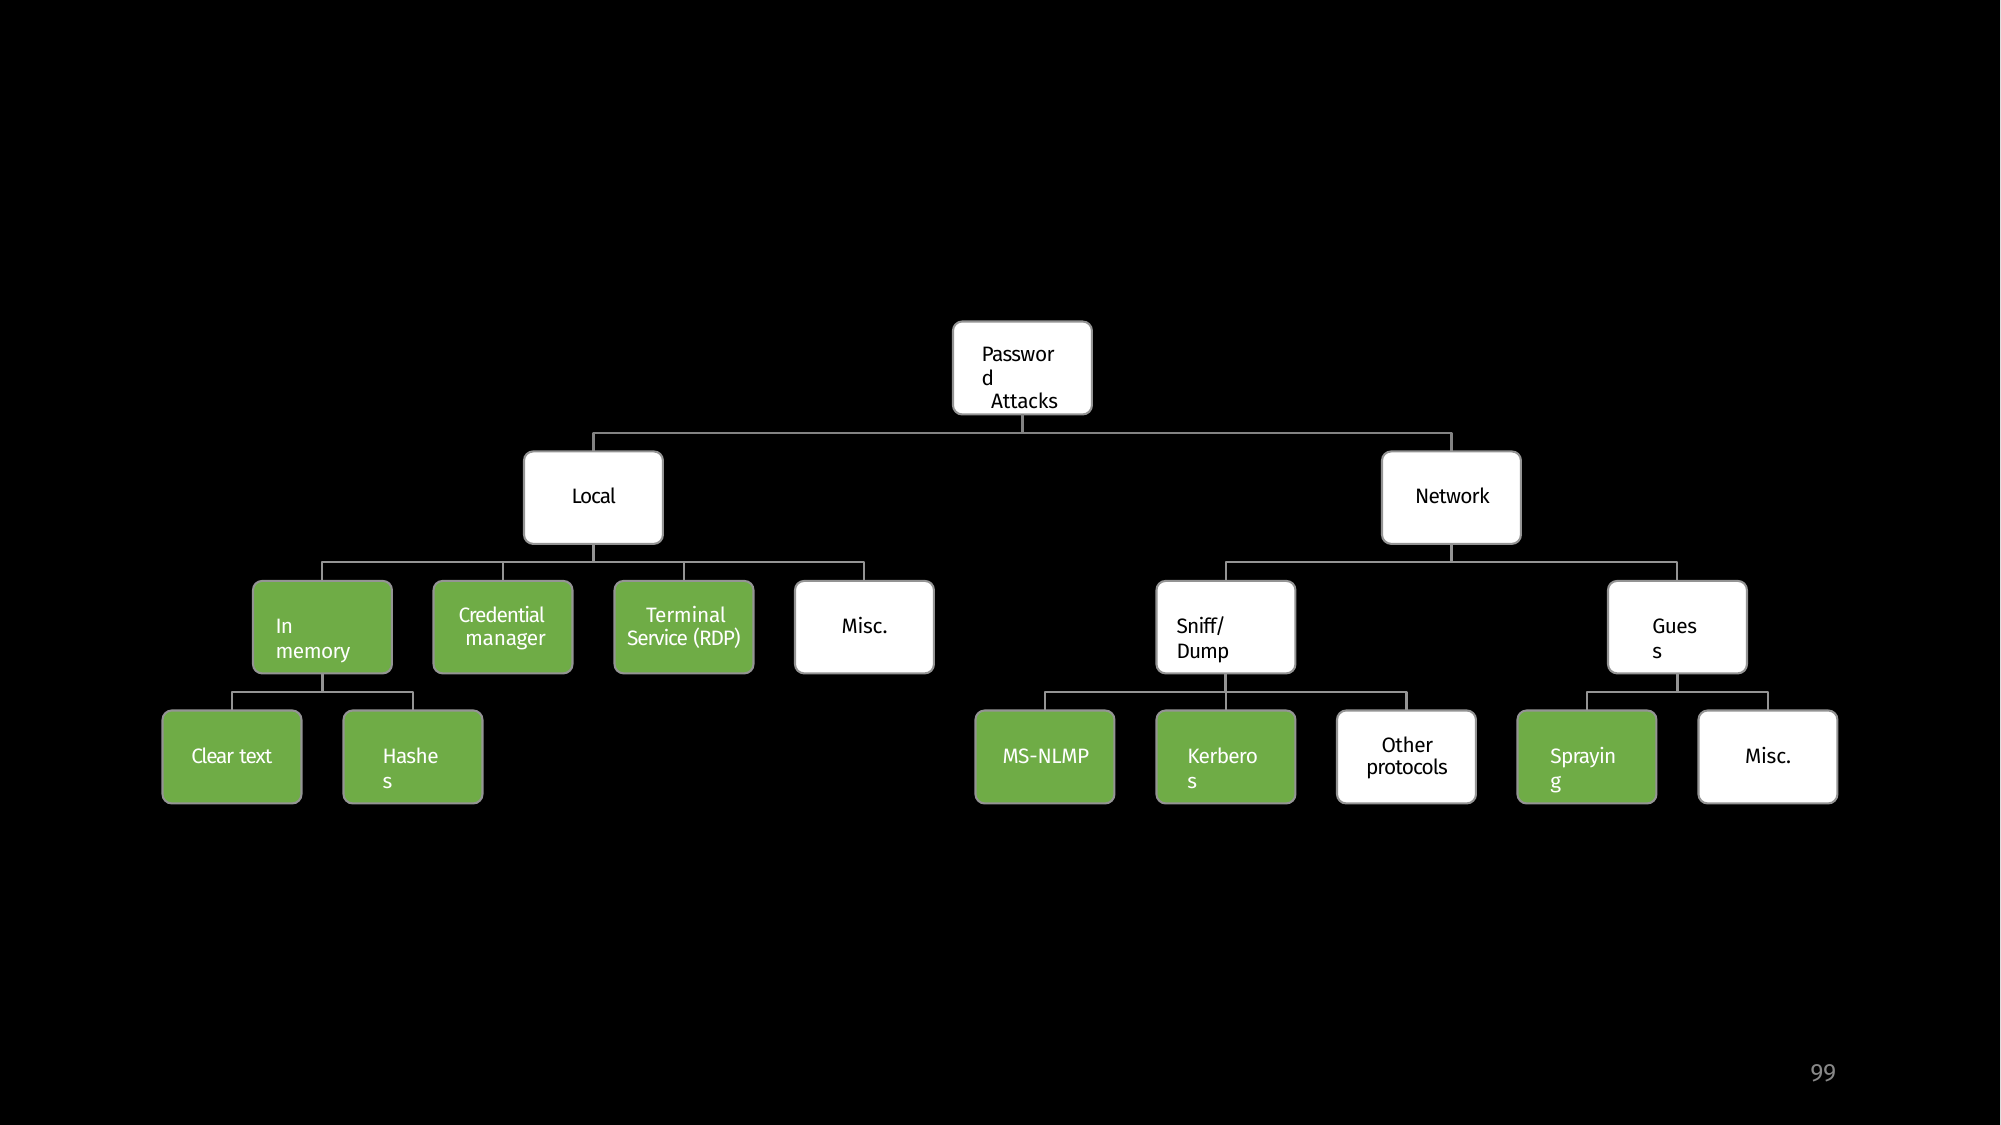

Password
Attacks

Local
Network

Credential manager
Terminal Service (RDP)
In memory
Misc.
Sniff/Dump
Guess

Other protocols
Clear text
Hashes
MS-NLMP
Kerberos
Spraying
Misc.
99